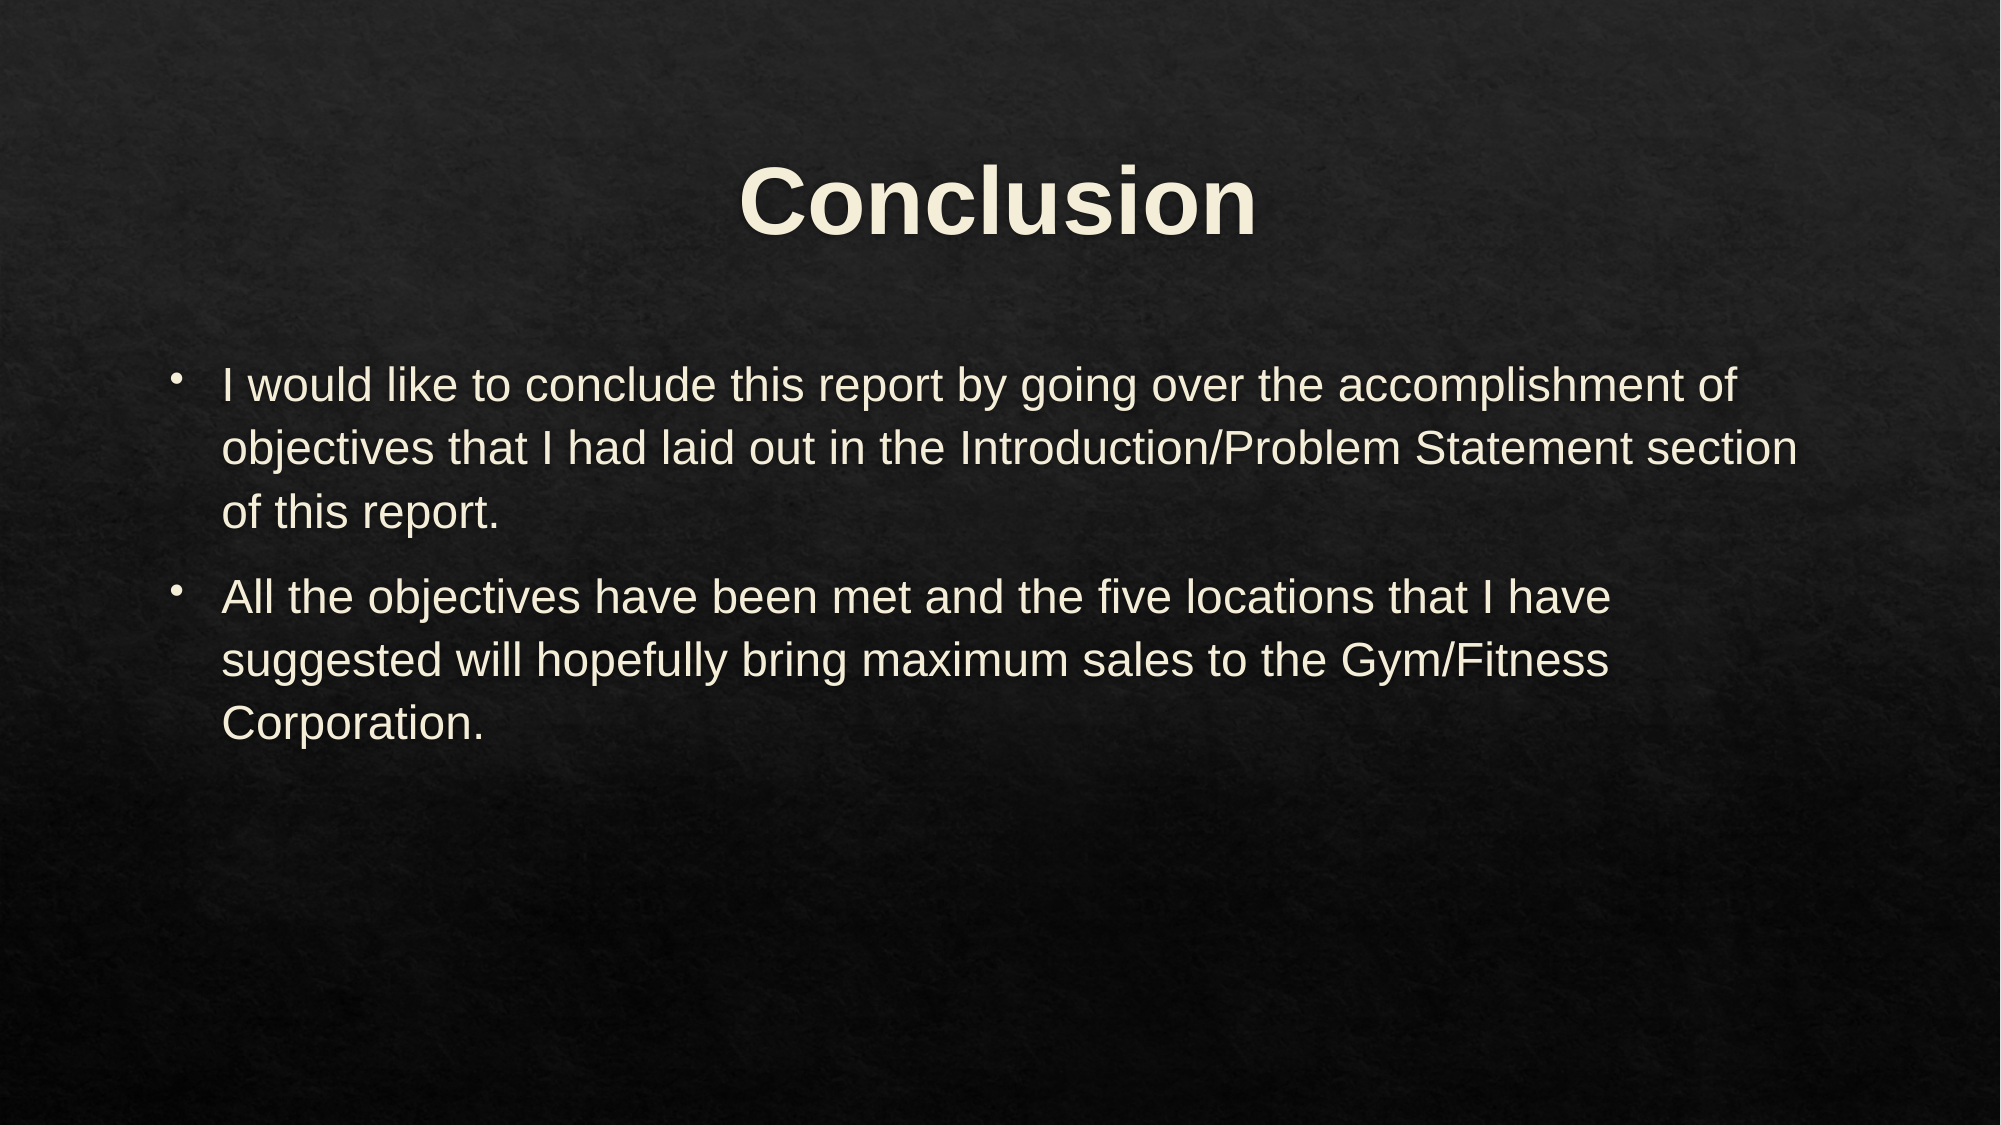

# Conclusion
I would like to conclude this report by going over the accomplishment of objectives that I had laid out in the Introduction/Problem Statement section of this report.
All the objectives have been met and the five locations that I have suggested will hopefully bring maximum sales to the Gym/Fitness Corporation.